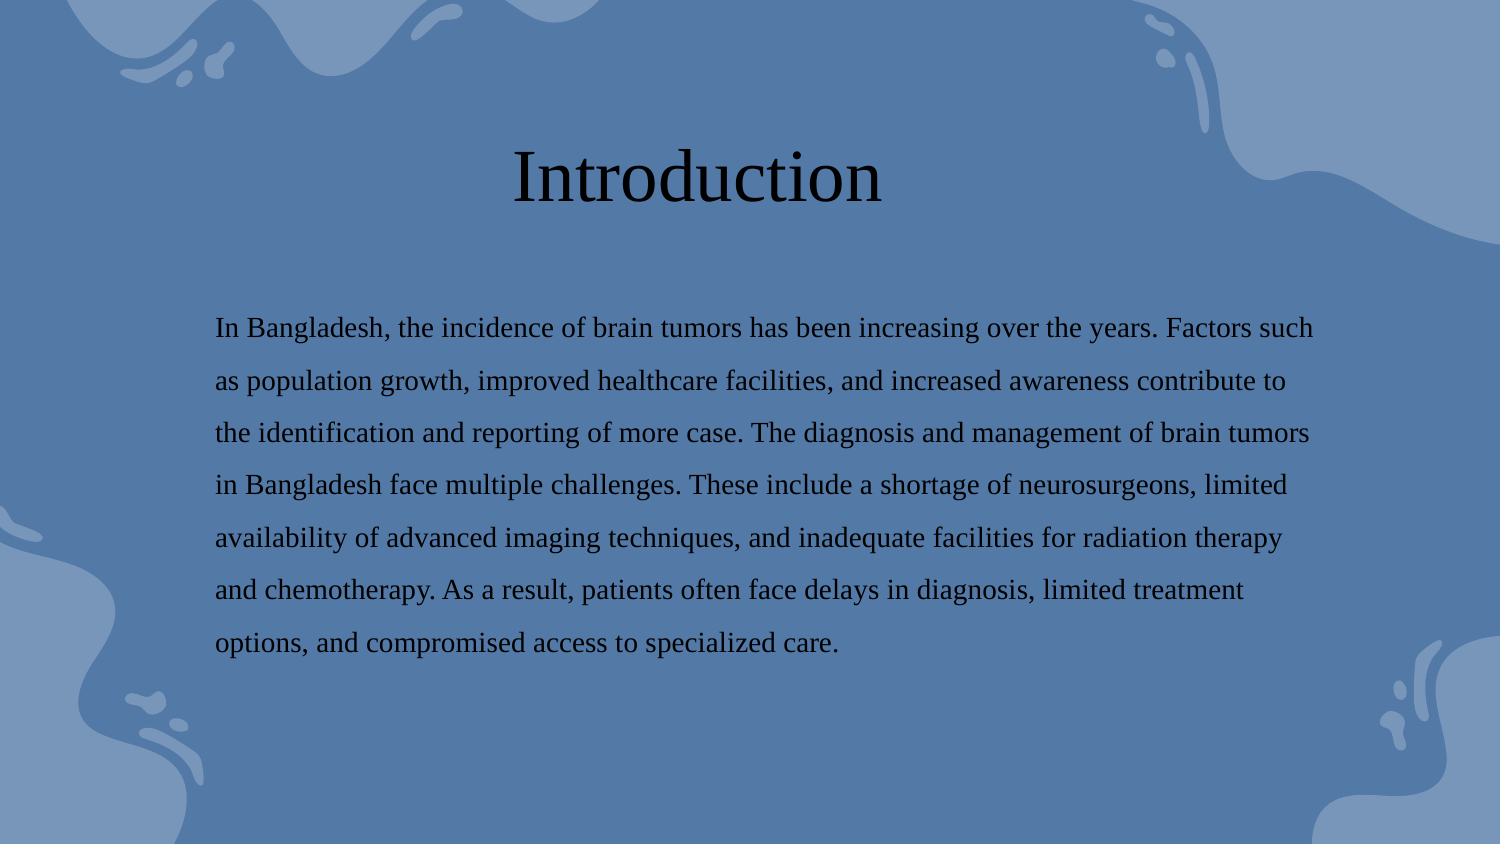

Introduction
In Bangladesh, the incidence of brain tumors has been increasing over the years. Factors such as population growth, improved healthcare facilities, and increased awareness contribute to the identification and reporting of more case. The diagnosis and management of brain tumors in Bangladesh face multiple challenges. These include a shortage of neurosurgeons, limited availability of advanced imaging techniques, and inadequate facilities for radiation therapy and chemotherapy. As a result, patients often face delays in diagnosis, limited treatment options, and compromised access to specialized care.